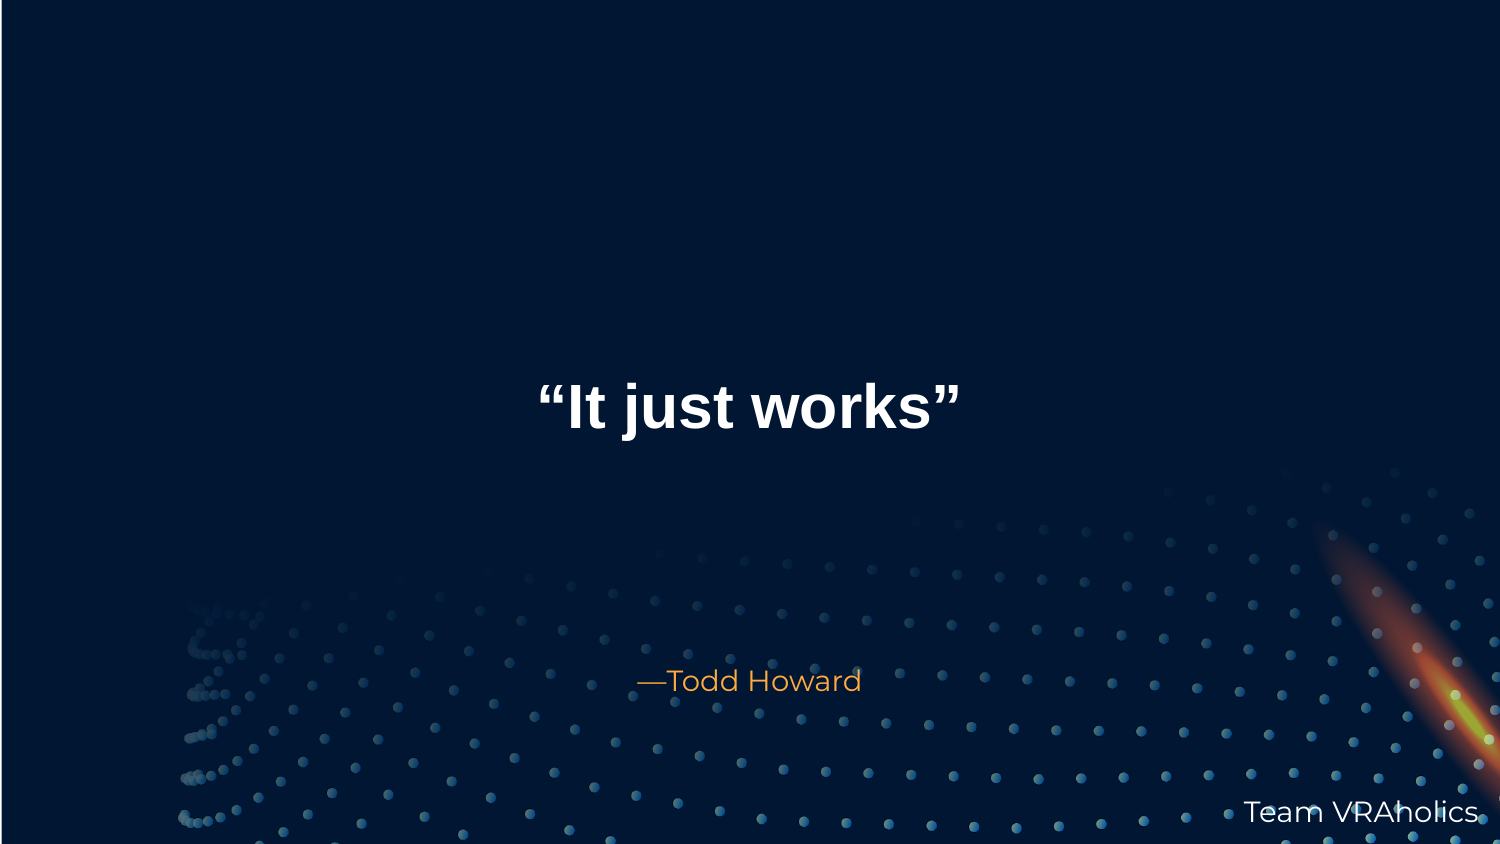

# “It just works”
—Todd Howard
Team VRAholics